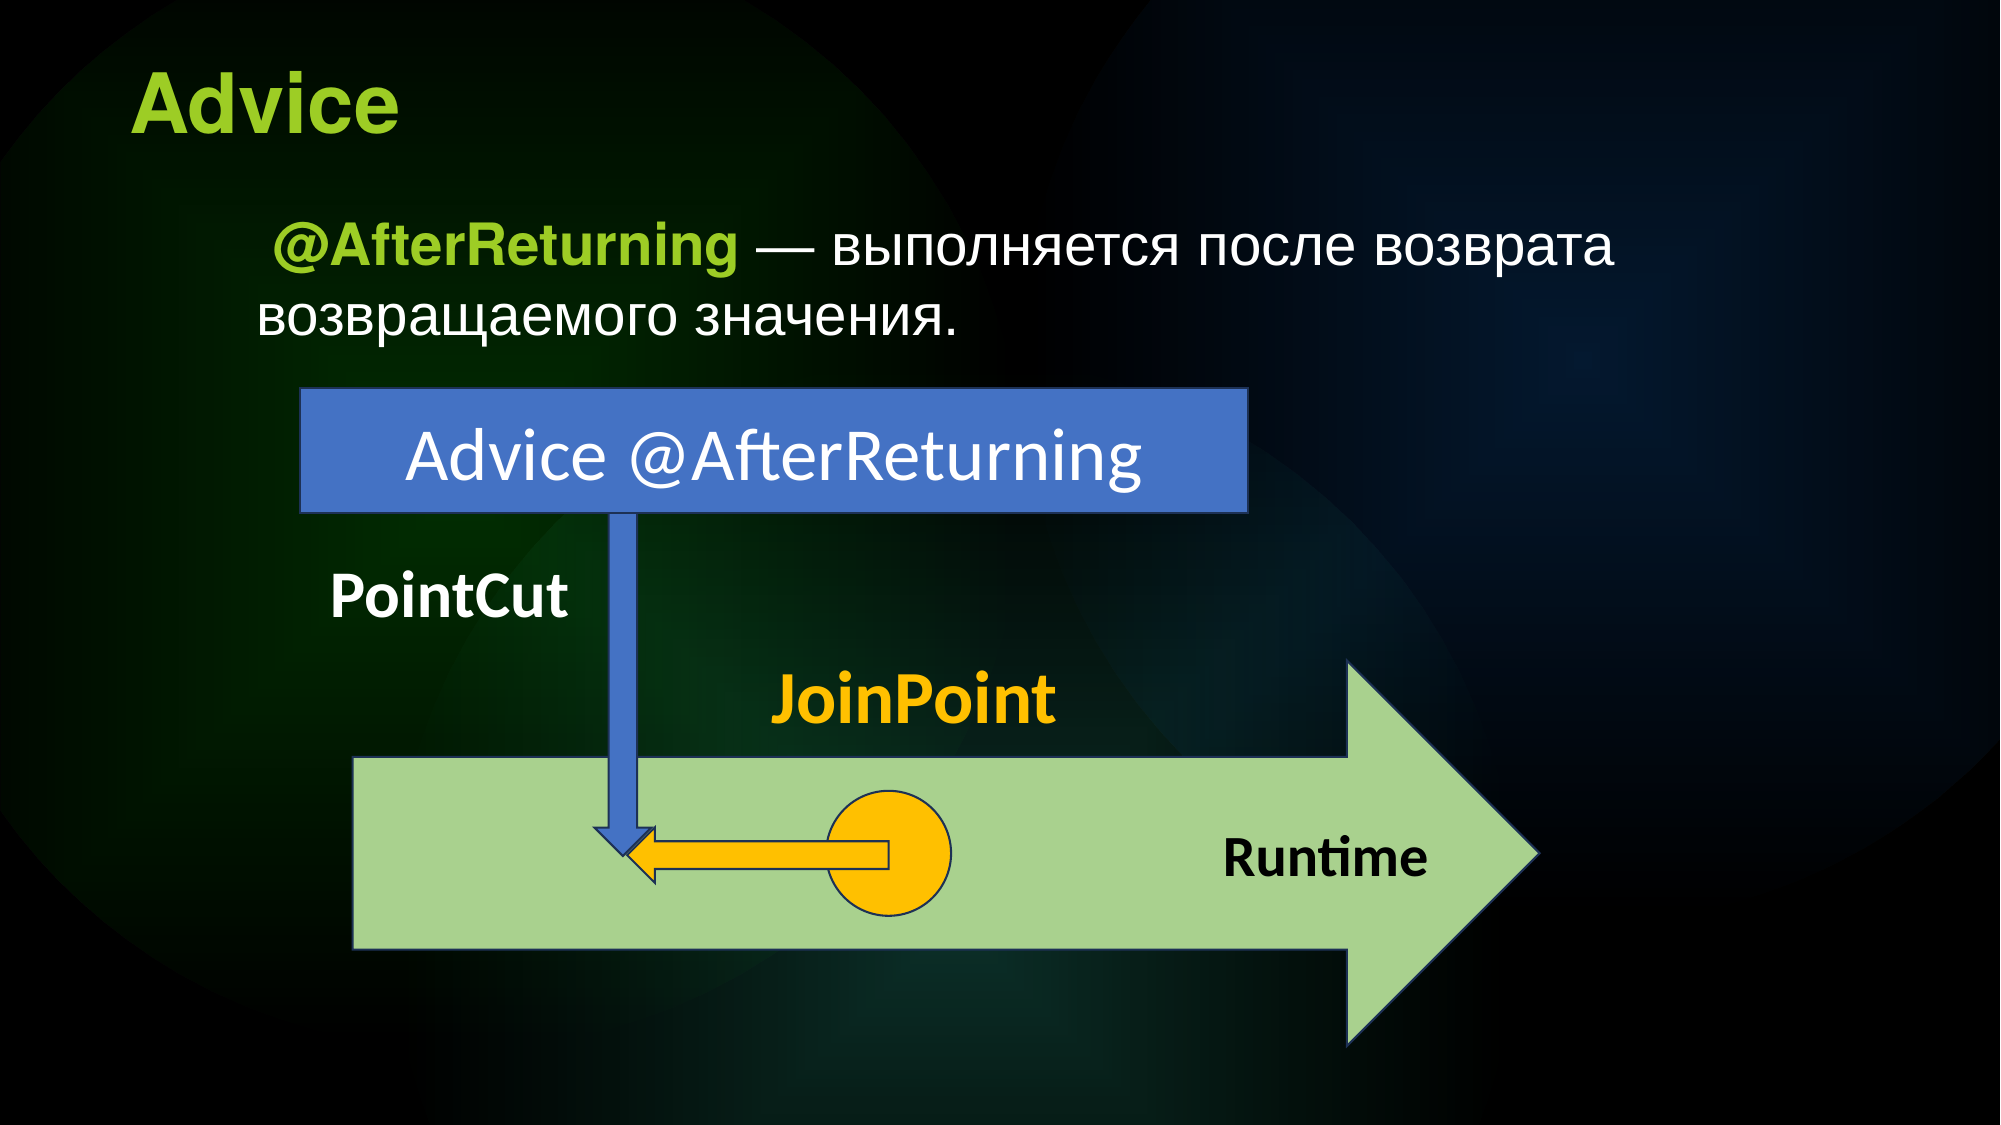

Advice
 @AfterReturning — выполняется после возврата возвращаемого значения.
Advice @AfterReturning

PointCut
JoinPoint
Runtime